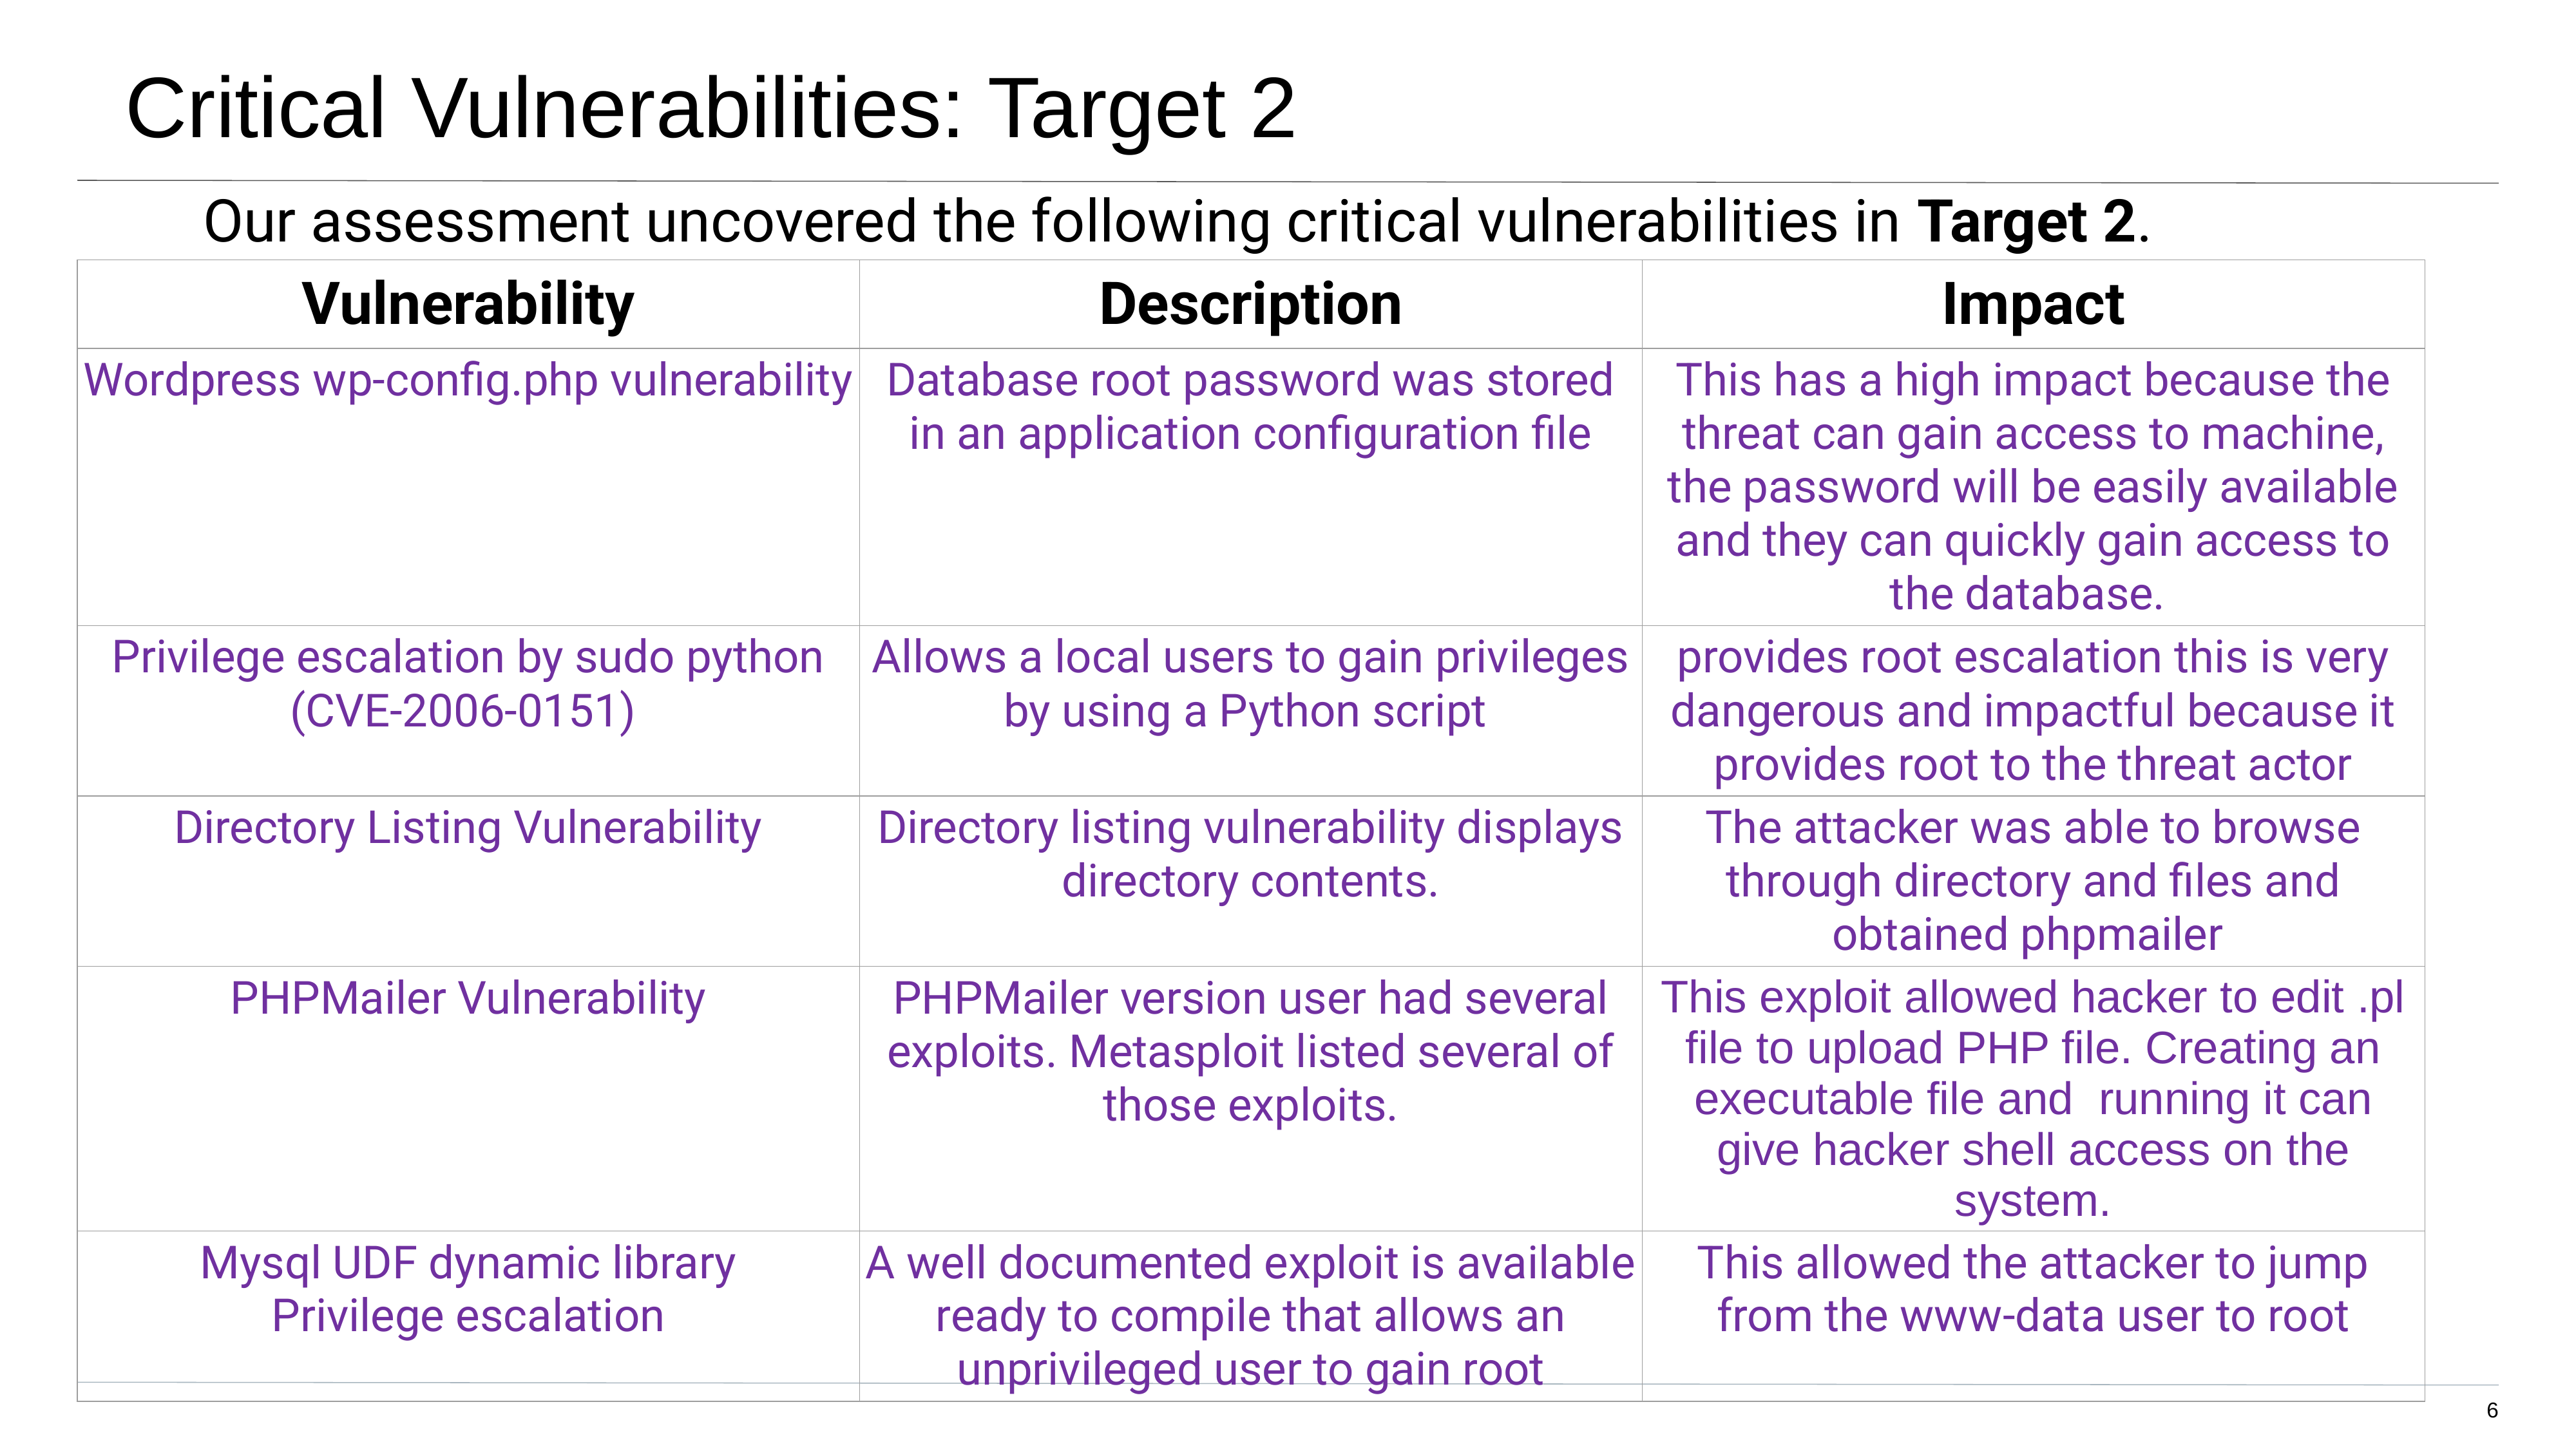

# Critical Vulnerabilities: Target 2
Our assessment uncovered the following critical vulnerabilities in Target 2.

| Vulnerability | Description | Impact |
| --- | --- | --- |
| Wordpress wp-config.php vulnerability | Database root password was stored in an application configuration file | This has a high impact because the threat can gain access to machine, the password will be easily available and they can quickly gain access to the database. |
| Privilege escalation by sudo python (CVE-2006-0151) | Allows a local users to gain privileges by using a Python script | provides root escalation this is very dangerous and impactful because it provides root to the threat actor |
| Directory Listing Vulnerability | Directory listing vulnerability displays directory contents. | The attacker was able to browse through directory and files and obtained phpmailer |
| PHPMailer Vulnerability | PHPMailer version user had several exploits. Metasploit listed several of those exploits. | This exploit allowed hacker to edit .pl file to upload PHP file. Creating an executable file and running it can give hacker shell access on the system. |
| Mysql UDF dynamic library Privilege escalation | A well documented exploit is available ready to compile that allows an unprivileged user to gain root | This allowed the attacker to jump from the www-data user to root |
6